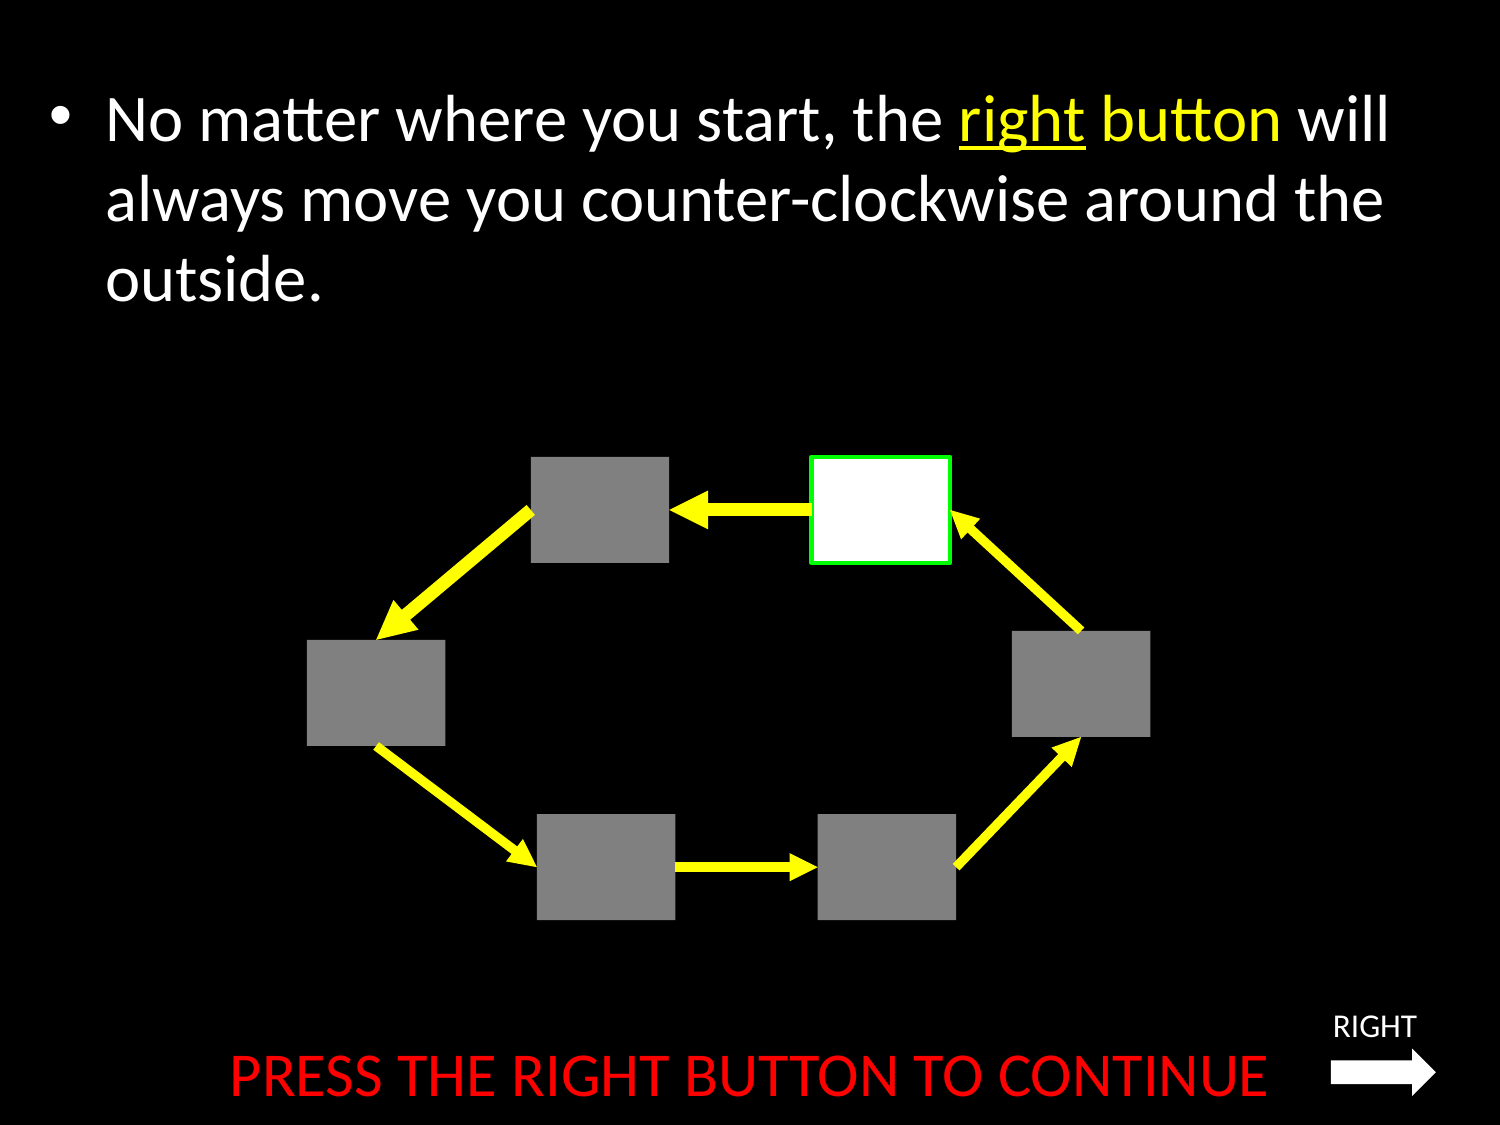

No matter where you start, the right button will always move you counter-clockwise around the outside.

RIGHT
PRESS THE RIGHT BUTTON TO CONTINUE